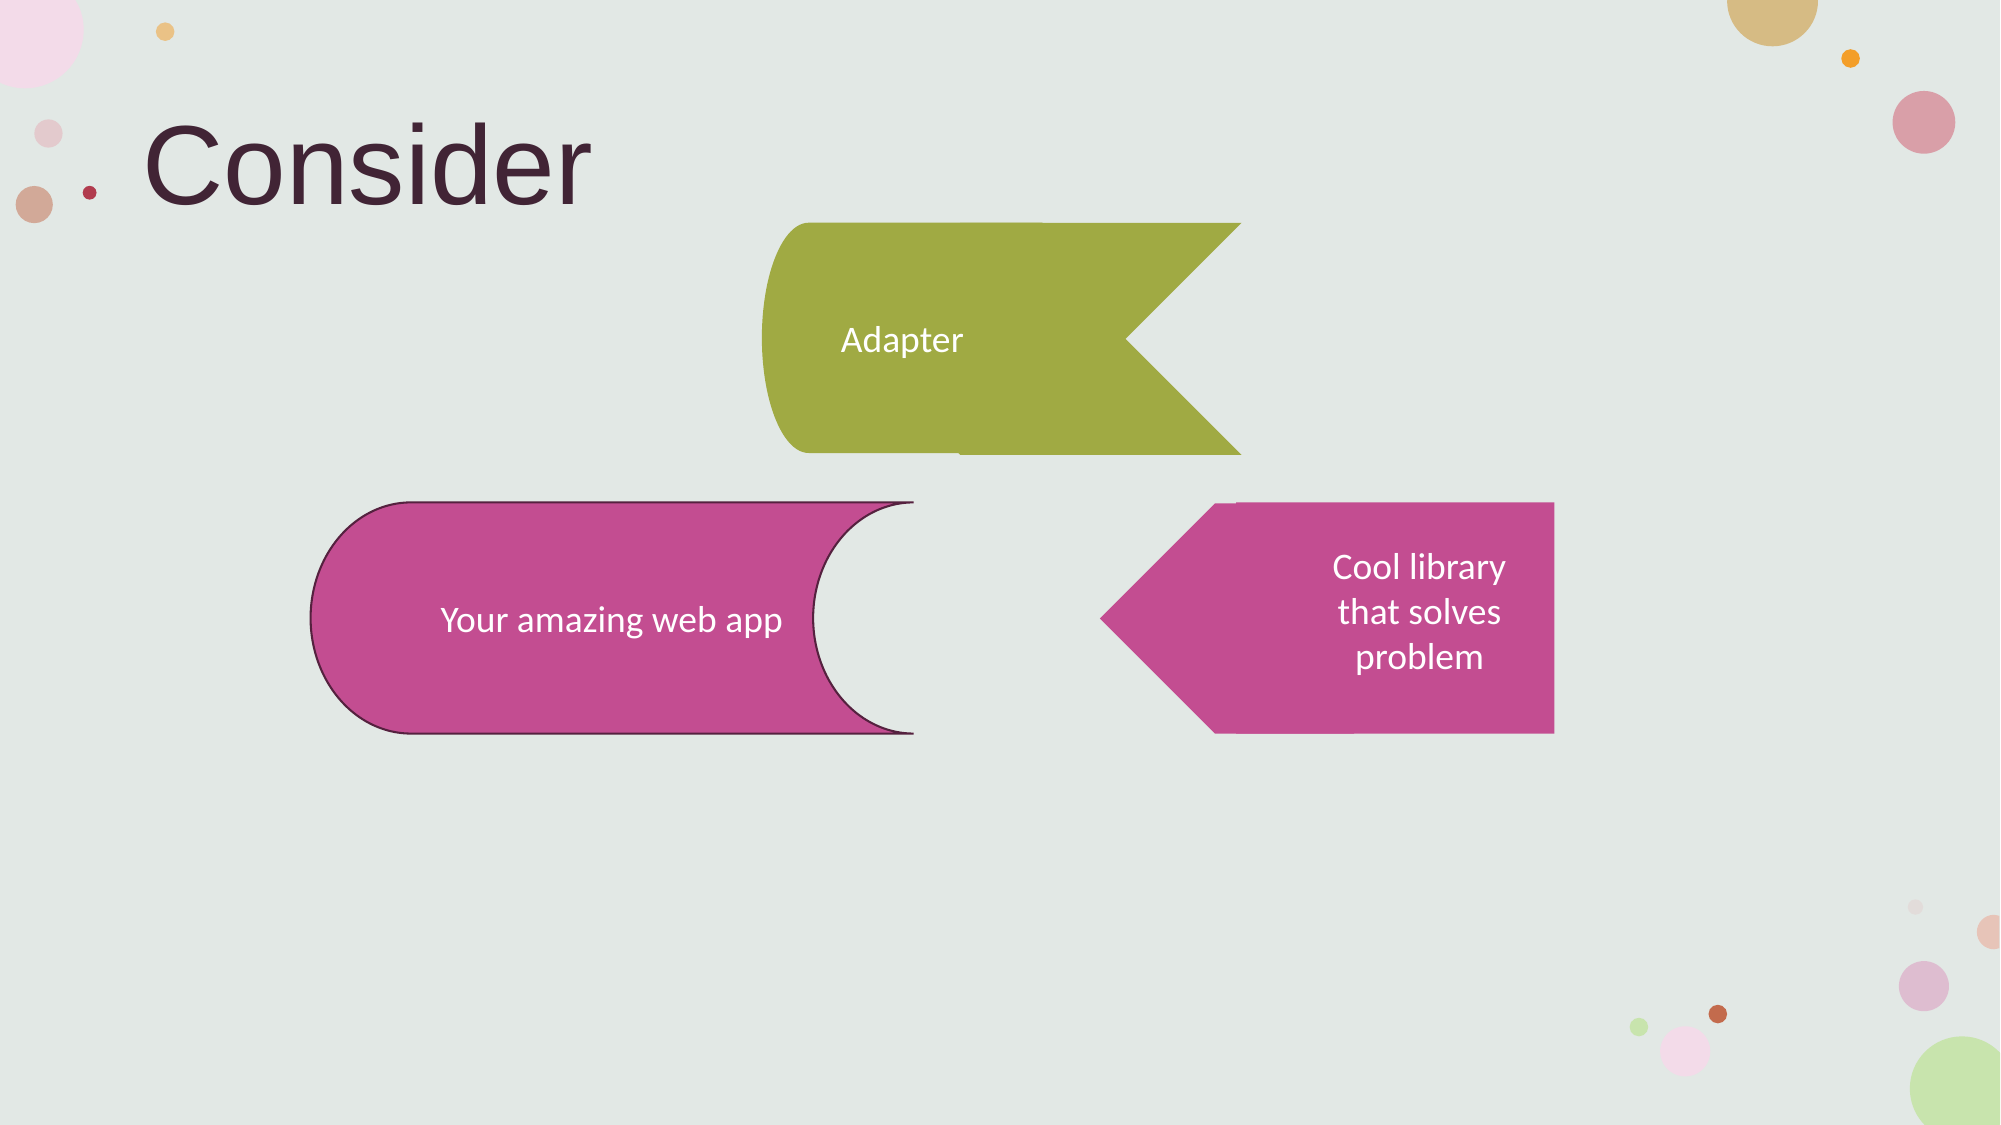

# Consider

Adapter

Cool library that solves problem
Your amazing web app